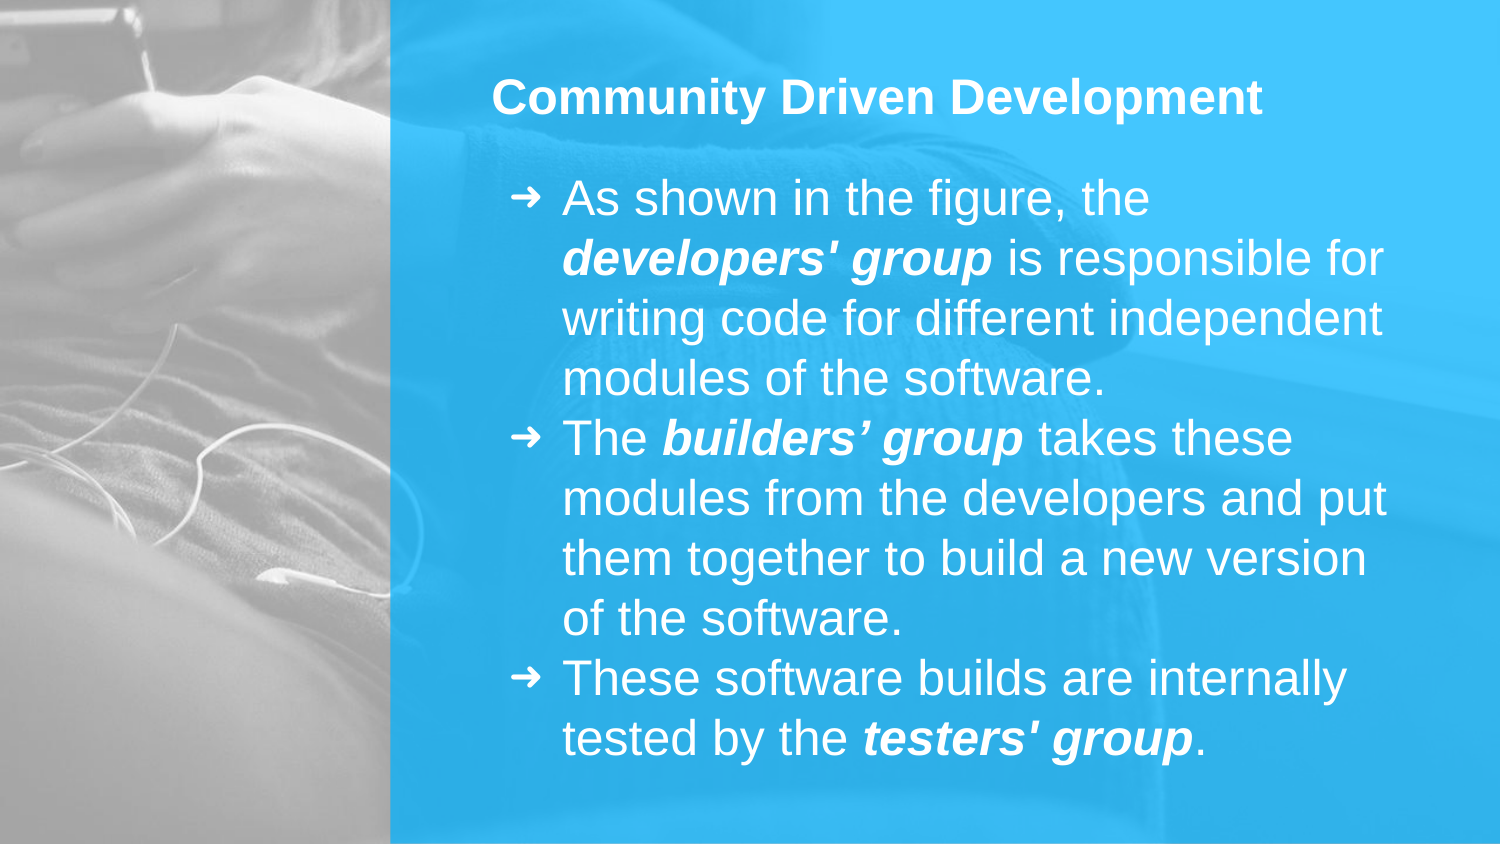

# Community Driven Development
As shown in the figure, the developers' group is responsible for writing code for different independent modules of the software.
The builders’ group takes these modules from the developers and put them together to build a new version of the software.
These software builds are internally tested by the testers' group.